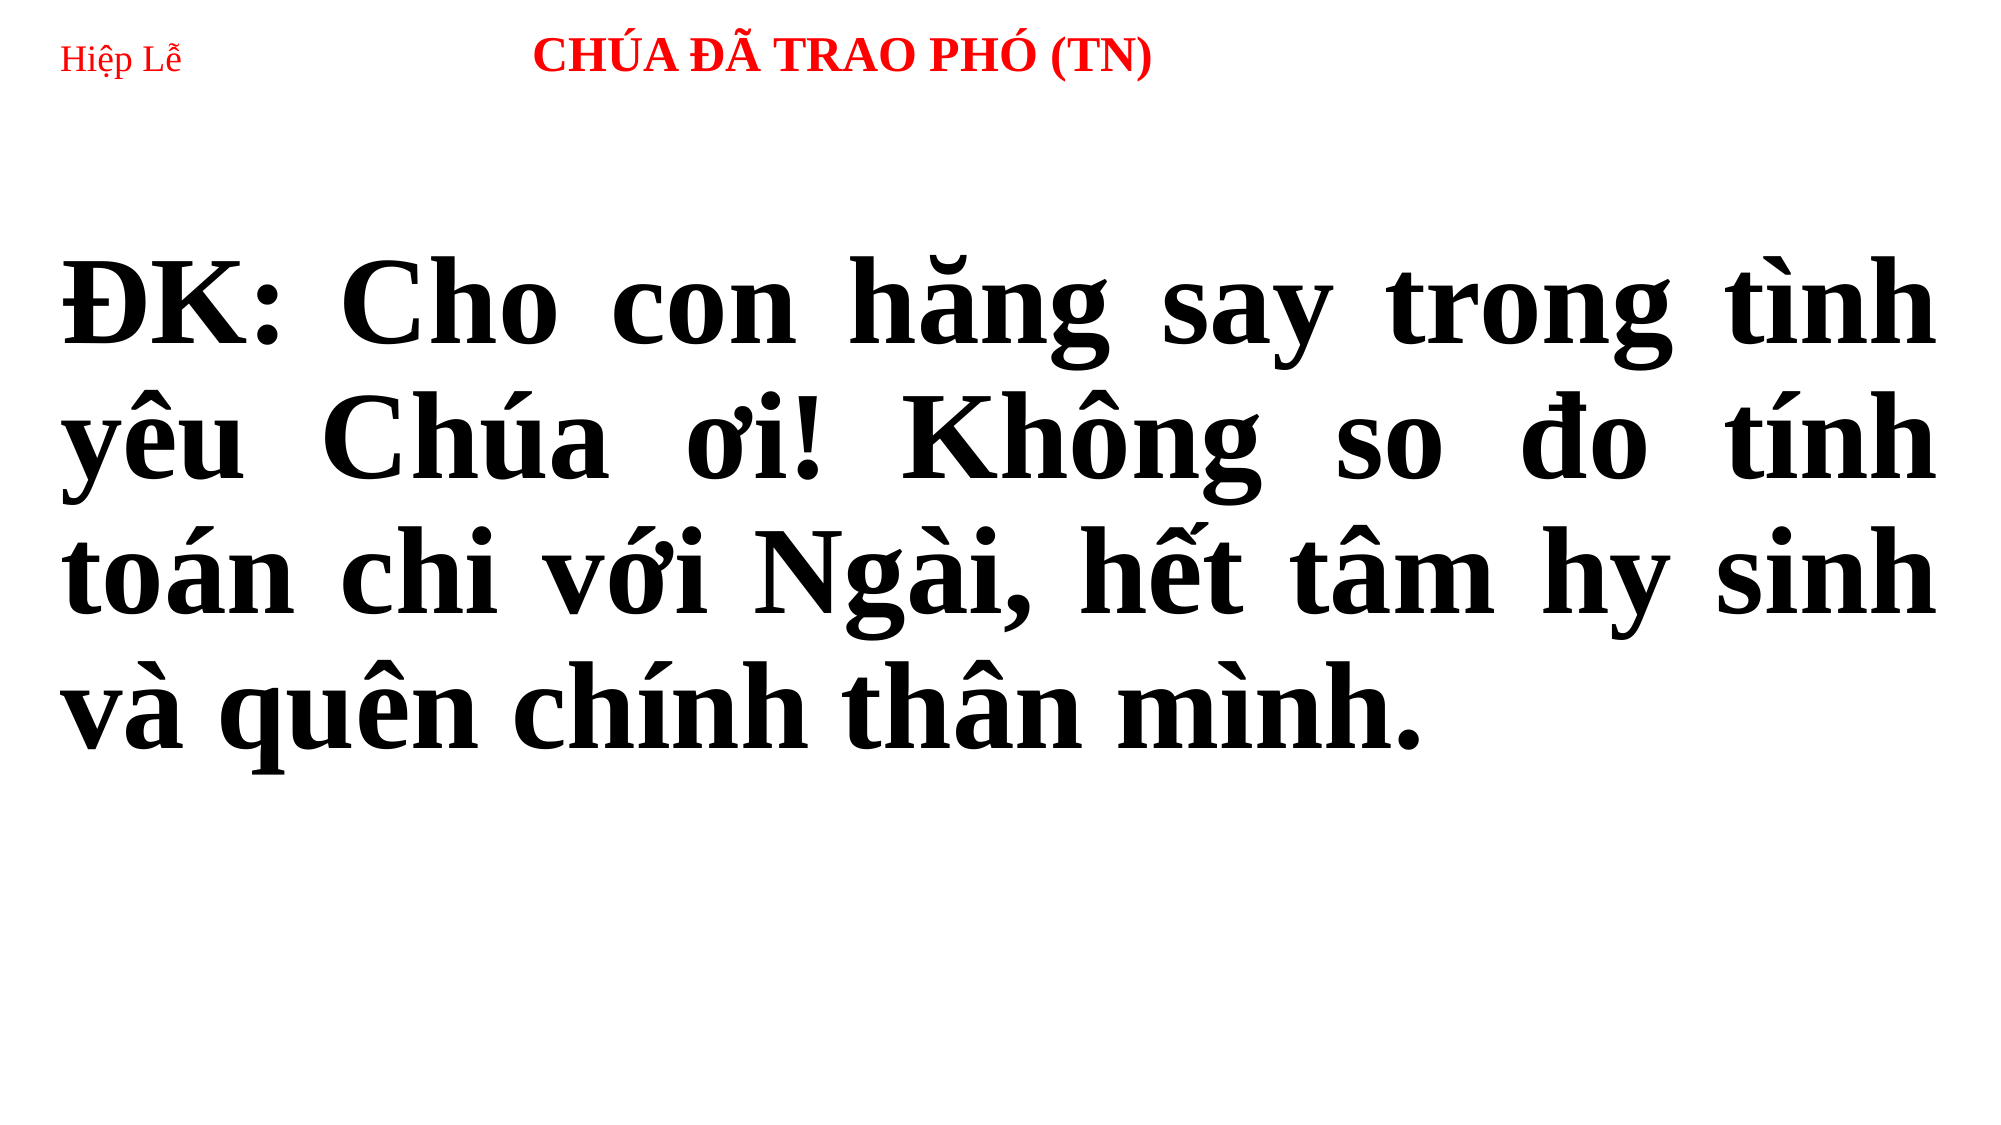

# Hiệp Lễ                                   CHÚA ĐÃ TRAO PHÓ (TN)
ĐK: Cho con hăng say trong tình yêu Chúa ơi! Không so đo tính toán chi với Ngài, hết tâm hy sinh và quên chính thân mình.